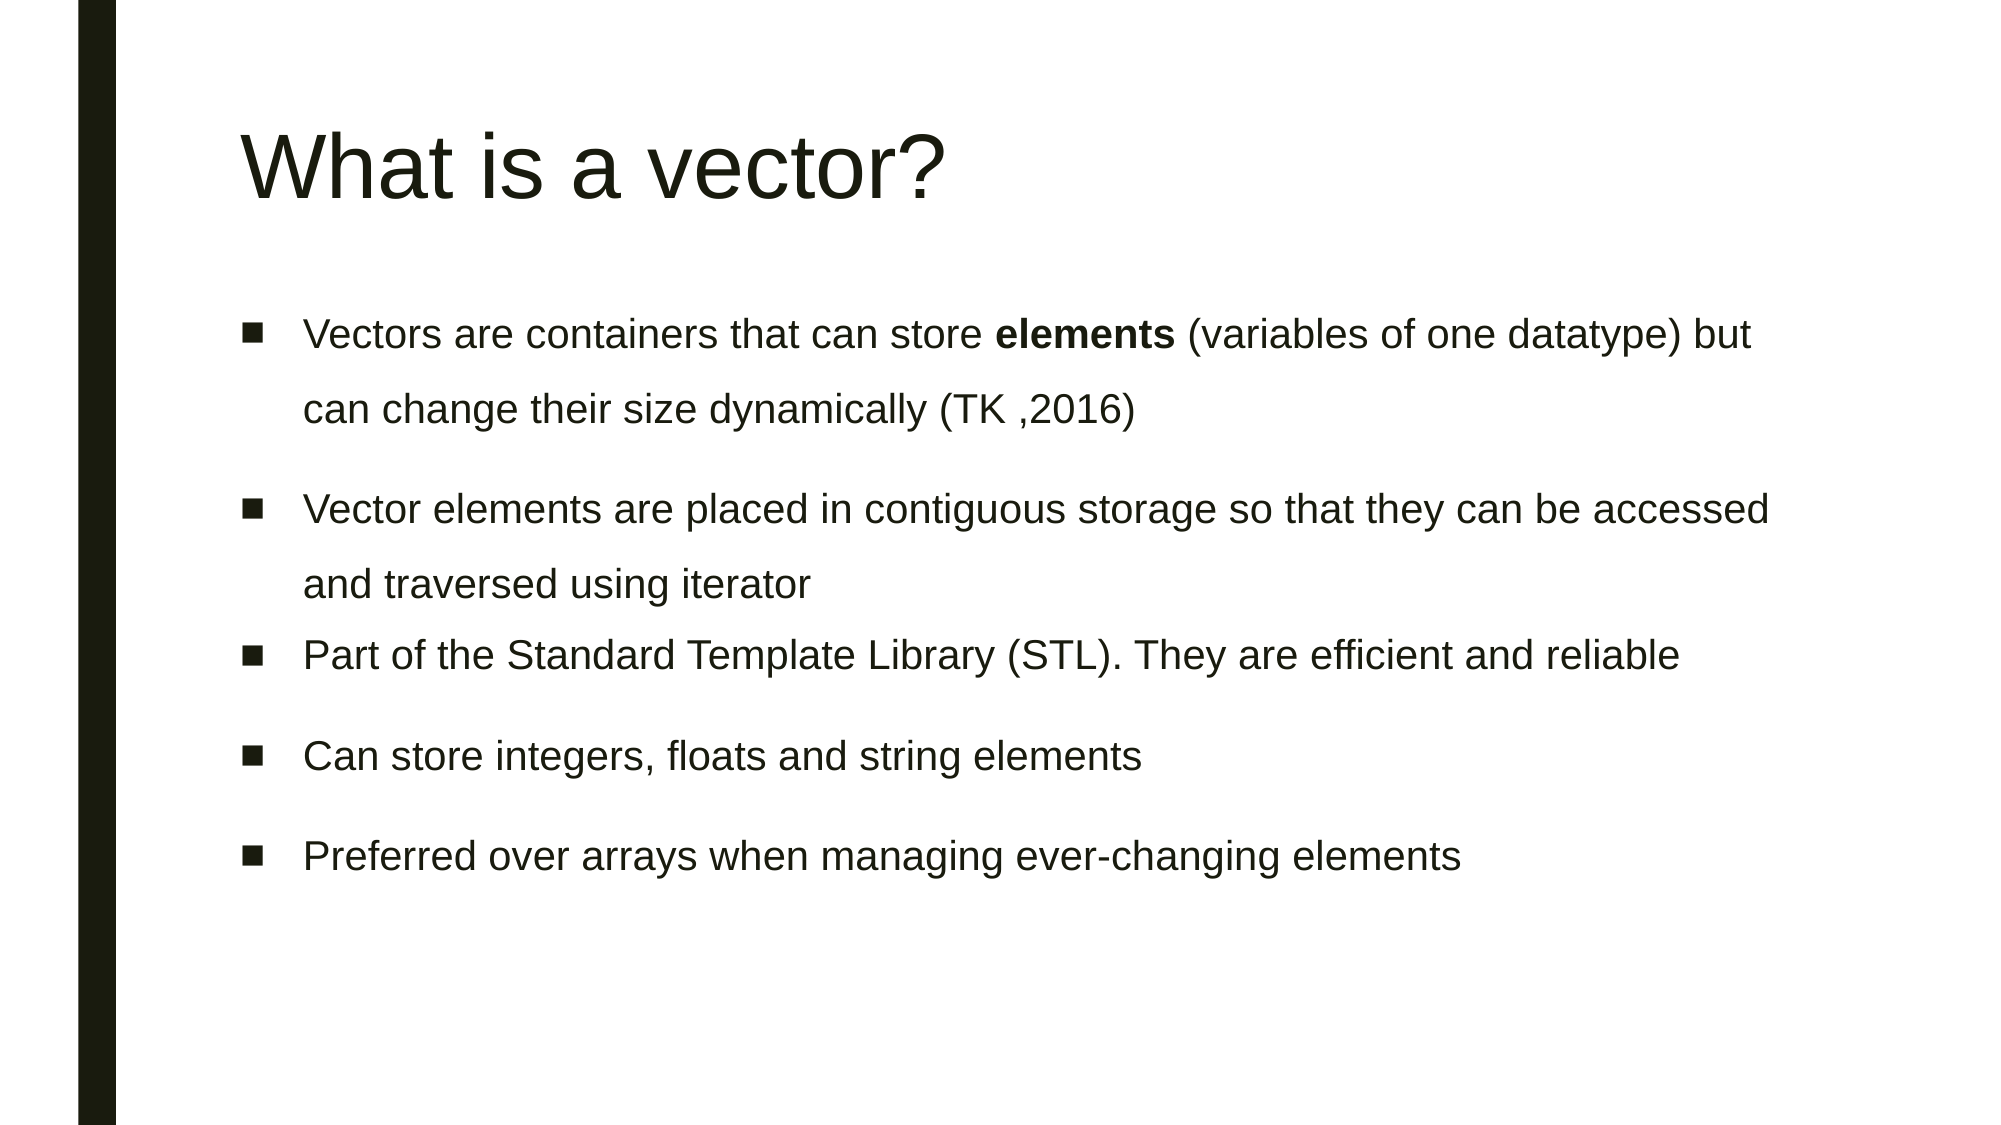

# What is a vector?
Vectors are containers that can store elements (variables of one datatype) but can change their size dynamically (TK ,2016)
Vector elements are placed in contiguous storage so that they can be accessed and traversed using iterator
Part of the Standard Template Library (STL). They are efficient and reliable
Can store integers, floats and string elements
Preferred over arrays when managing ever-changing elements